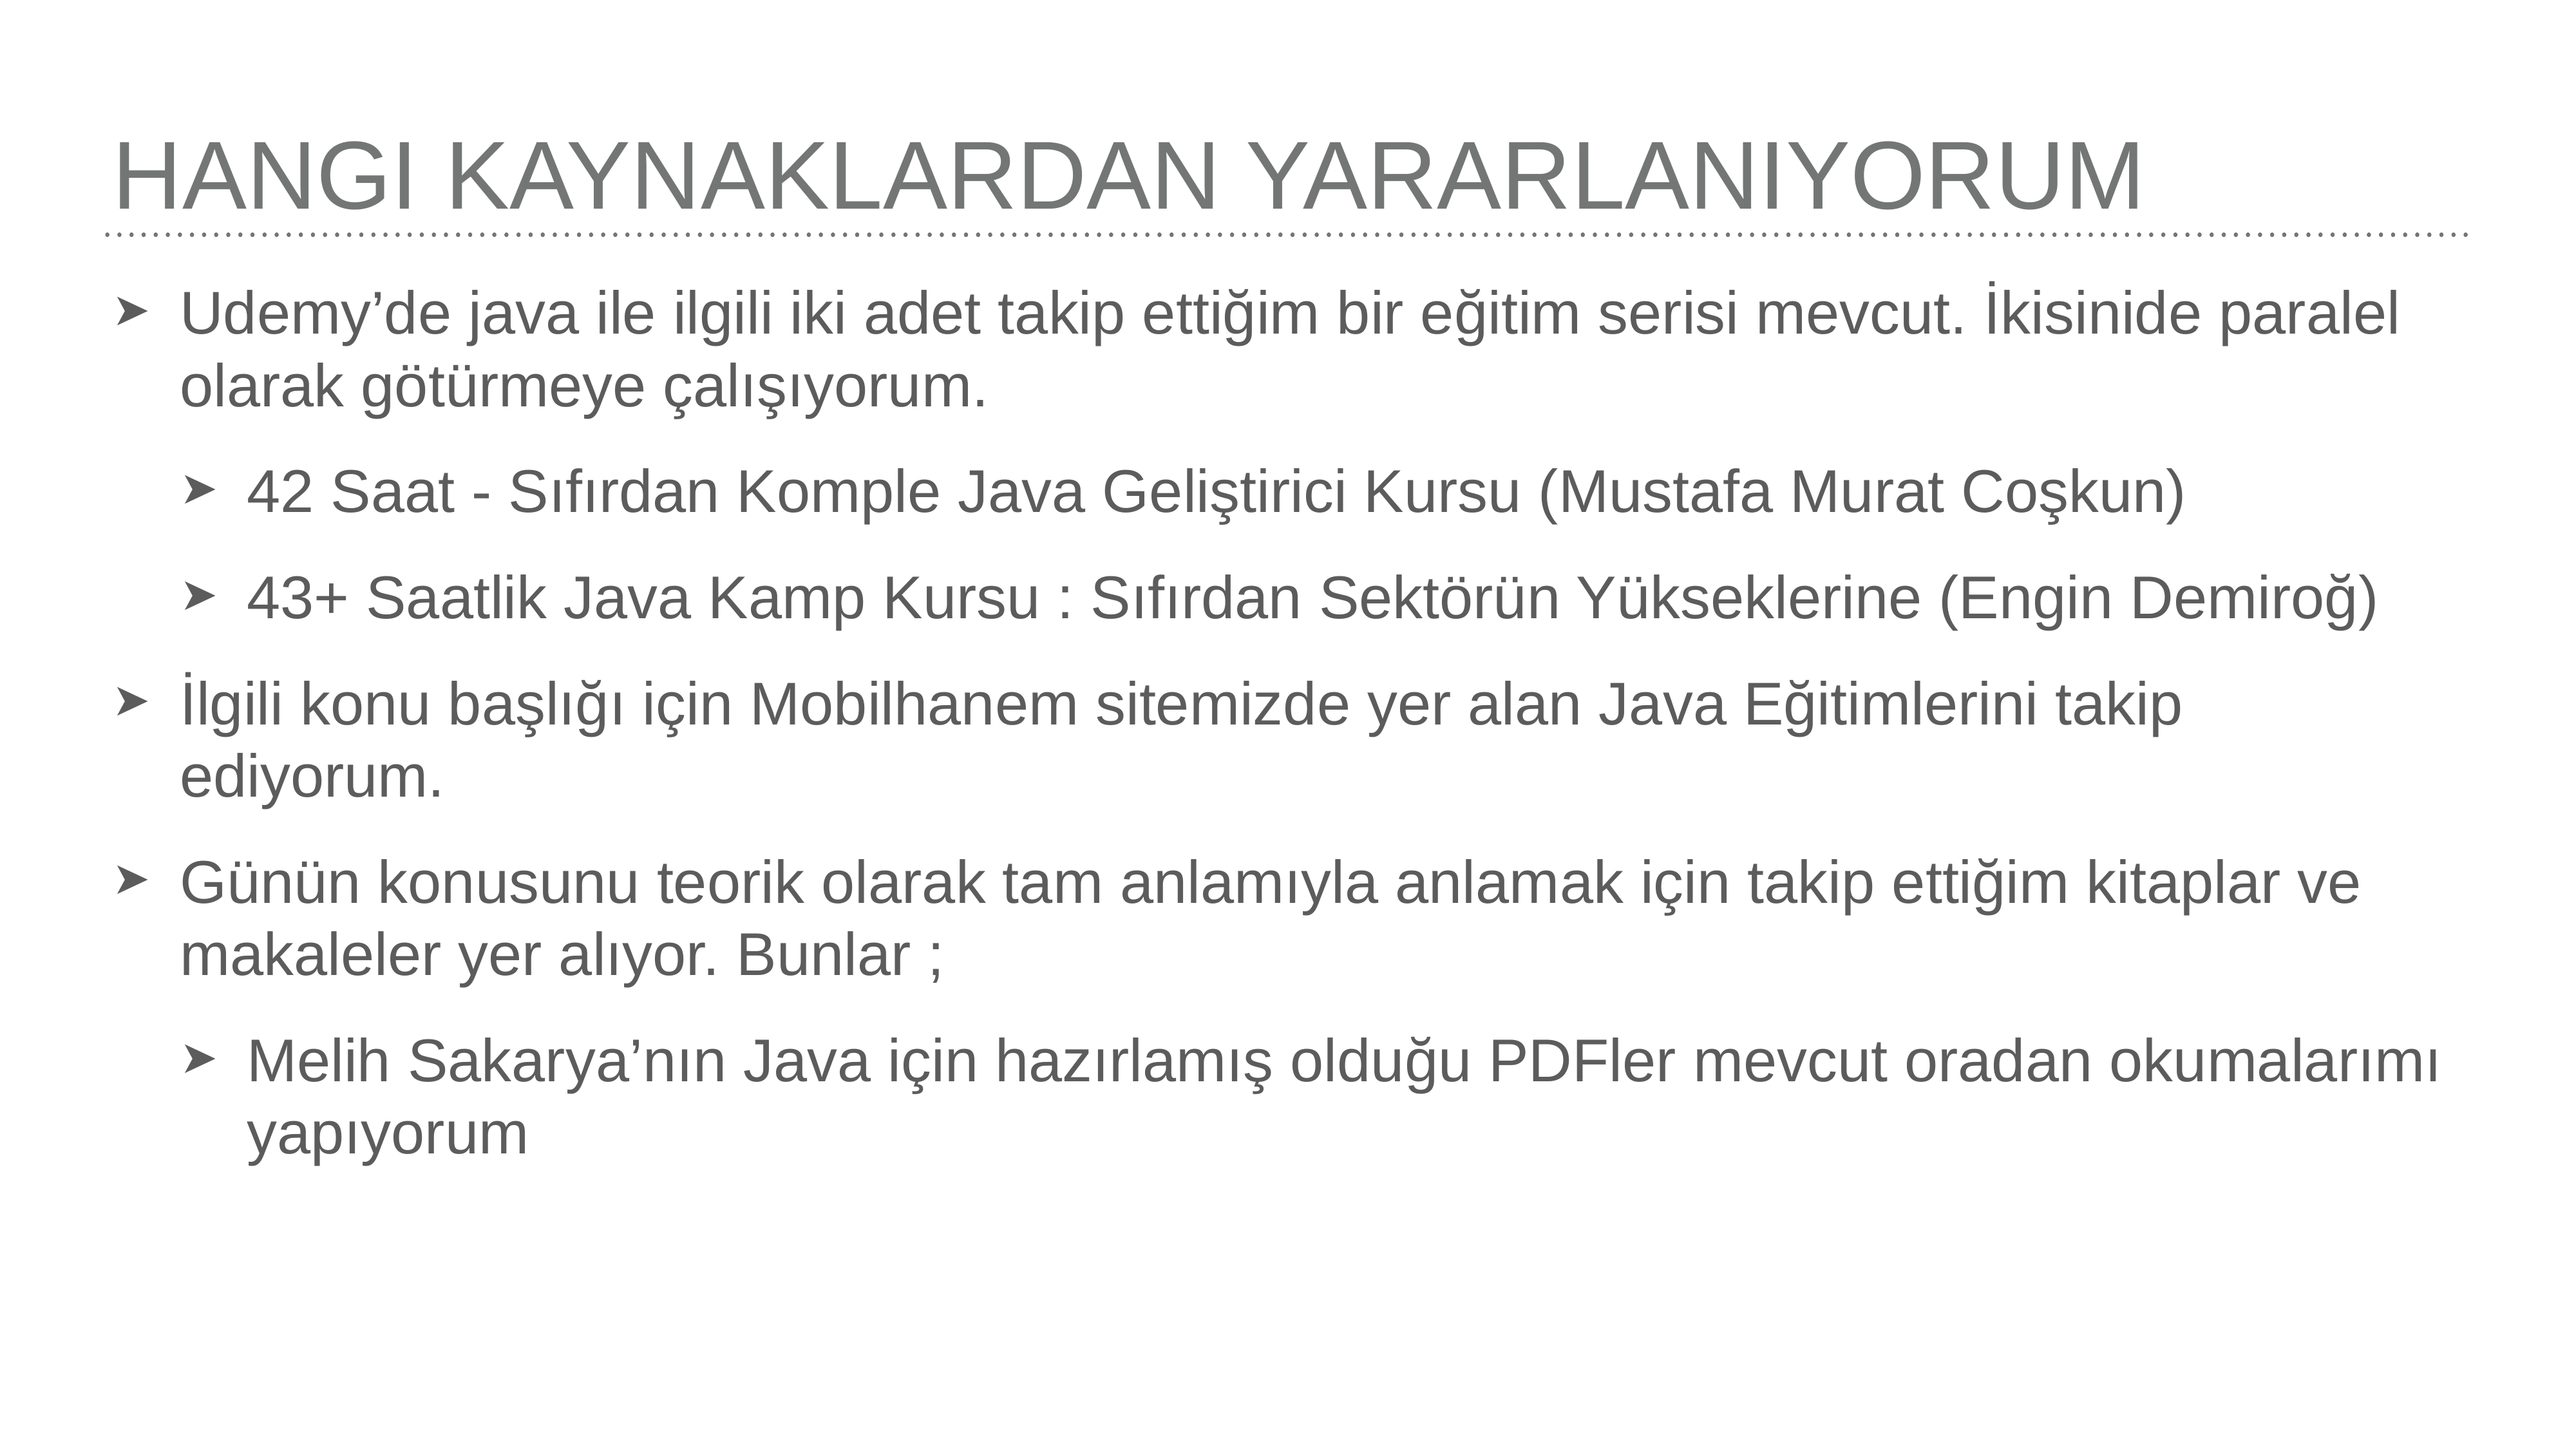

# Hangi kaynaklardan yararlanıyorum

Udemy’de java ile ilgili iki adet takip ettiğim bir eğitim serisi mevcut. İkisinide paralel olarak götürmeye çalışıyorum.
42 Saat - Sıfırdan Komple Java Geliştirici Kursu (Mustafa Murat Coşkun)
43+ Saatlik Java Kamp Kursu : Sıfırdan Sektörün Yükseklerine (Engin Demiroğ)
İlgili konu başlığı için Mobilhanem sitemizde yer alan Java Eğitimlerini takip ediyorum.
Günün konusunu teorik olarak tam anlamıyla anlamak için takip ettiğim kitaplar ve makaleler yer alıyor. Bunlar ;
Melih Sakarya’nın Java için hazırlamış olduğu PDFler mevcut oradan okumalarımı yapıyorum